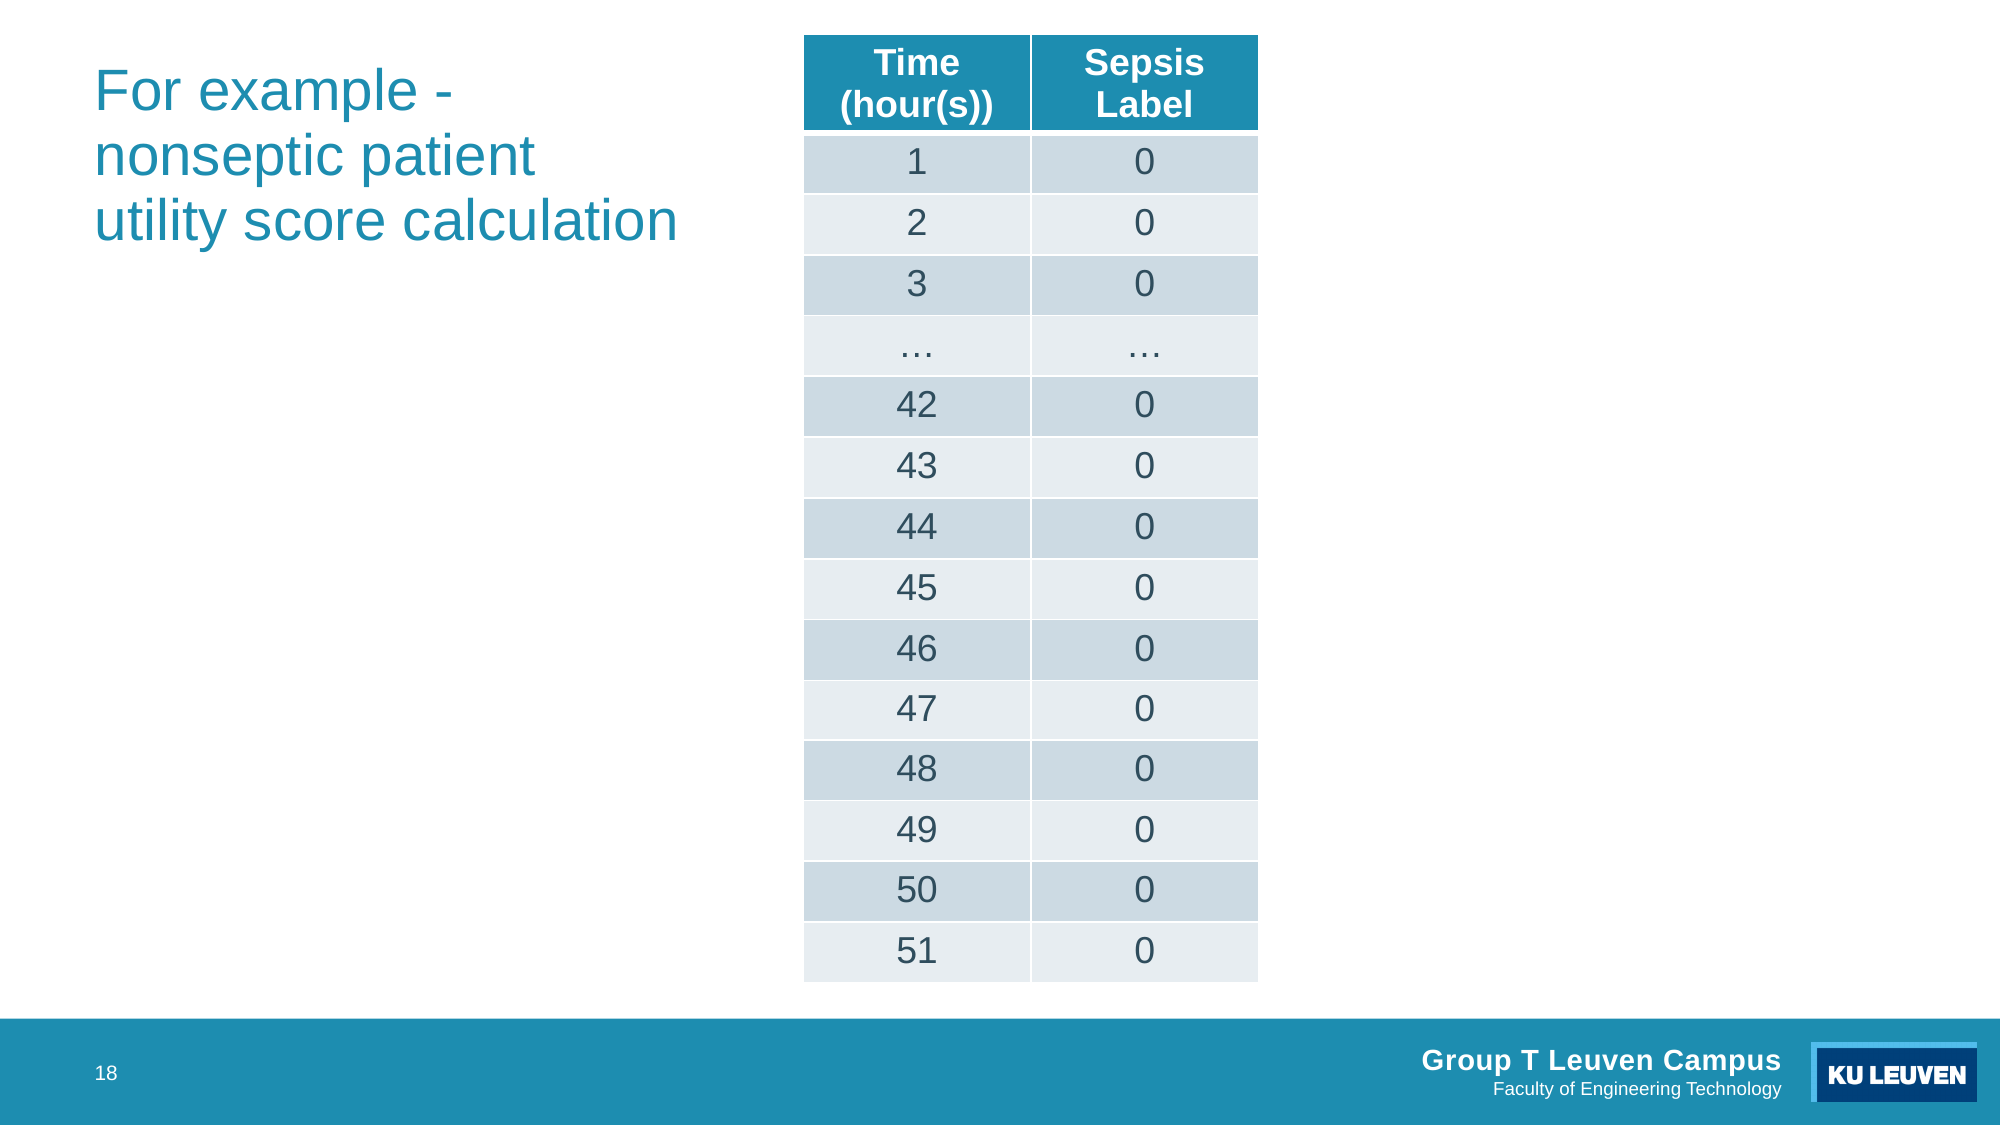

# For example - nonseptic patient utility score calculation
| Time (hour(s)) | Sepsis Label |
| --- | --- |
| 1 | 0 |
| 2 | 0 |
| 3 | 0 |
| … | … |
| 42 | 0 |
| 43 | 0 |
| 44 | 0 |
| 45 | 0 |
| 46 | 0 |
| 47 | 0 |
| 48 | 0 |
| 49 | 0 |
| 50 | 0 |
| 51 | 0 |
18